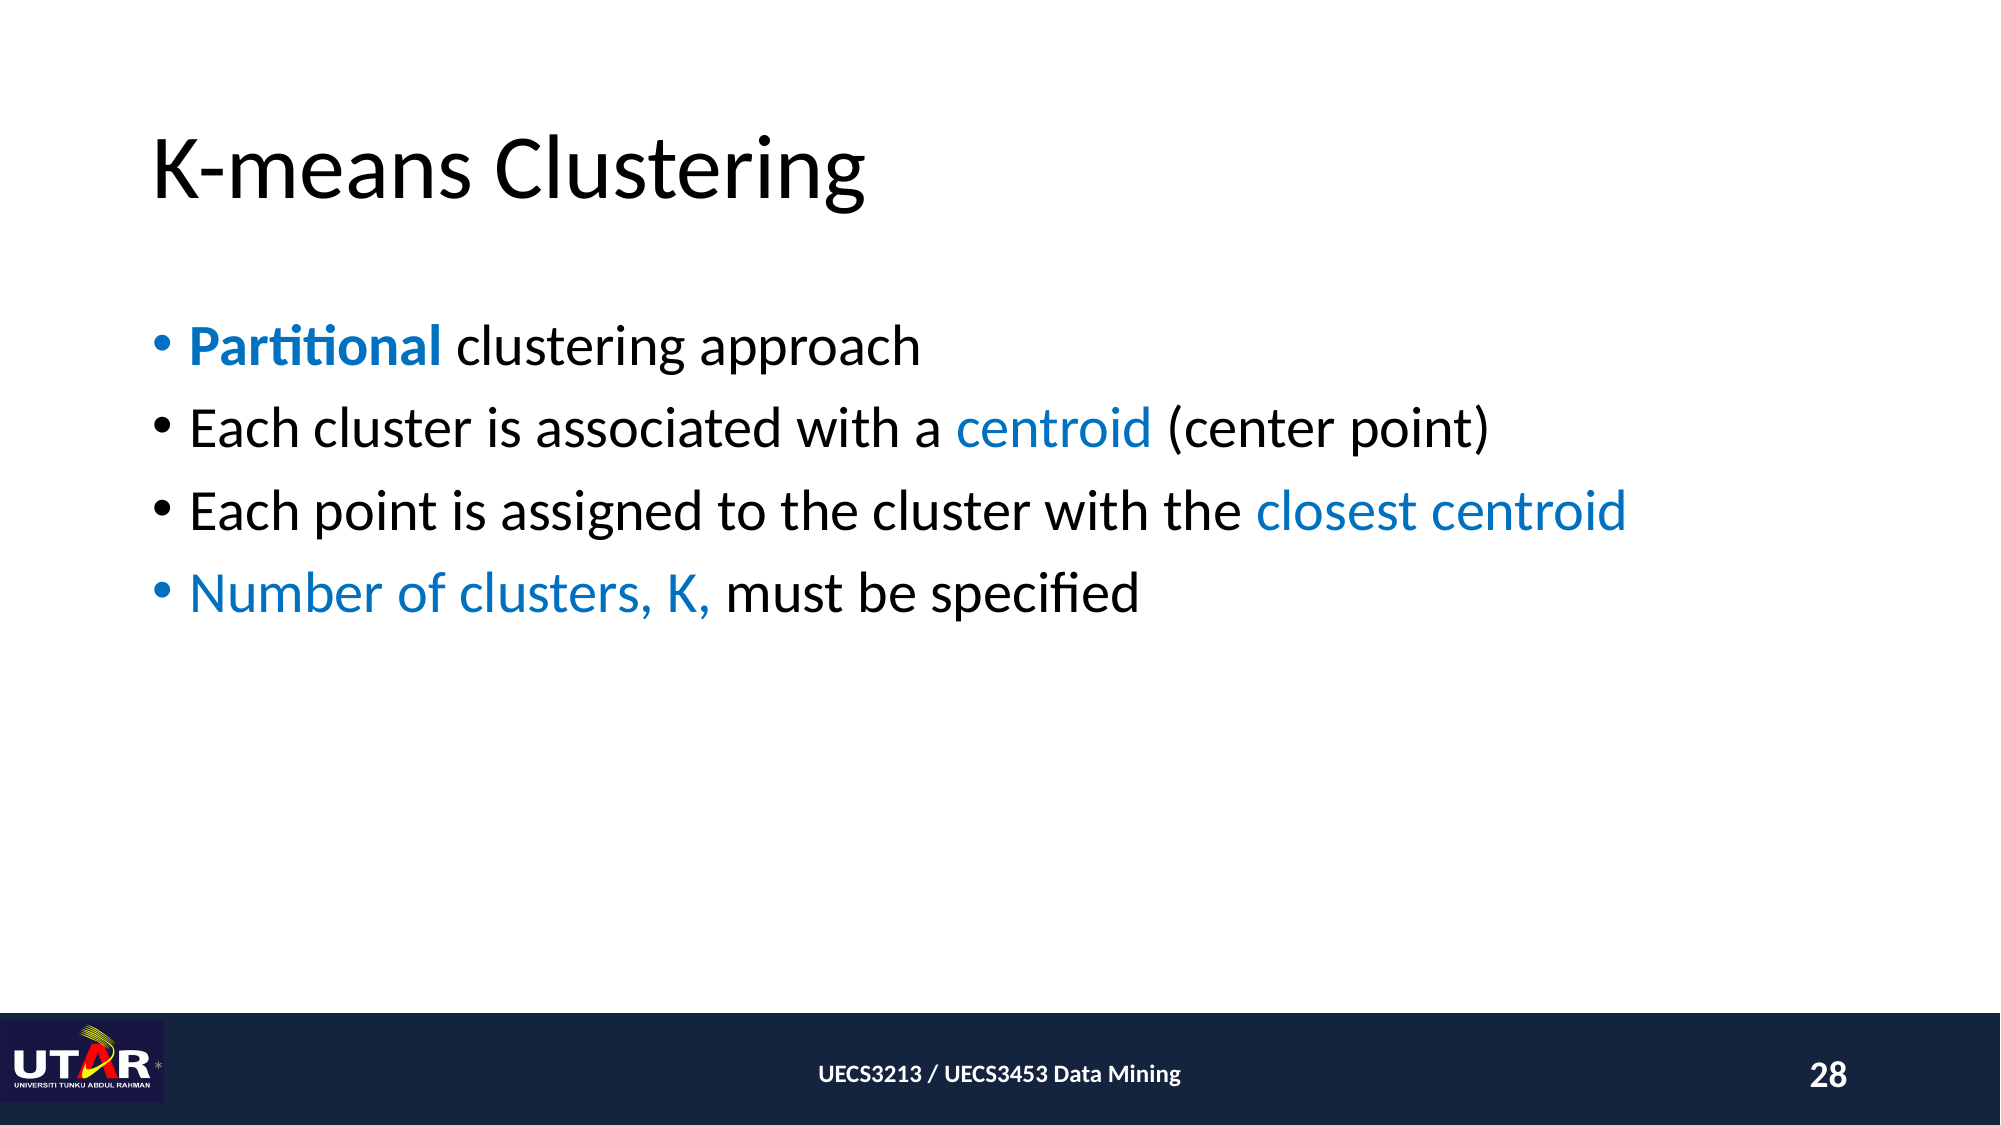

# K-means Clustering
Partitional clustering approach
Each cluster is associated with a centroid (center point)
Each point is assigned to the cluster with the closest centroid
Number of clusters, K, must be specified

*
UECS3213 / UECS3453 Data Mining
28